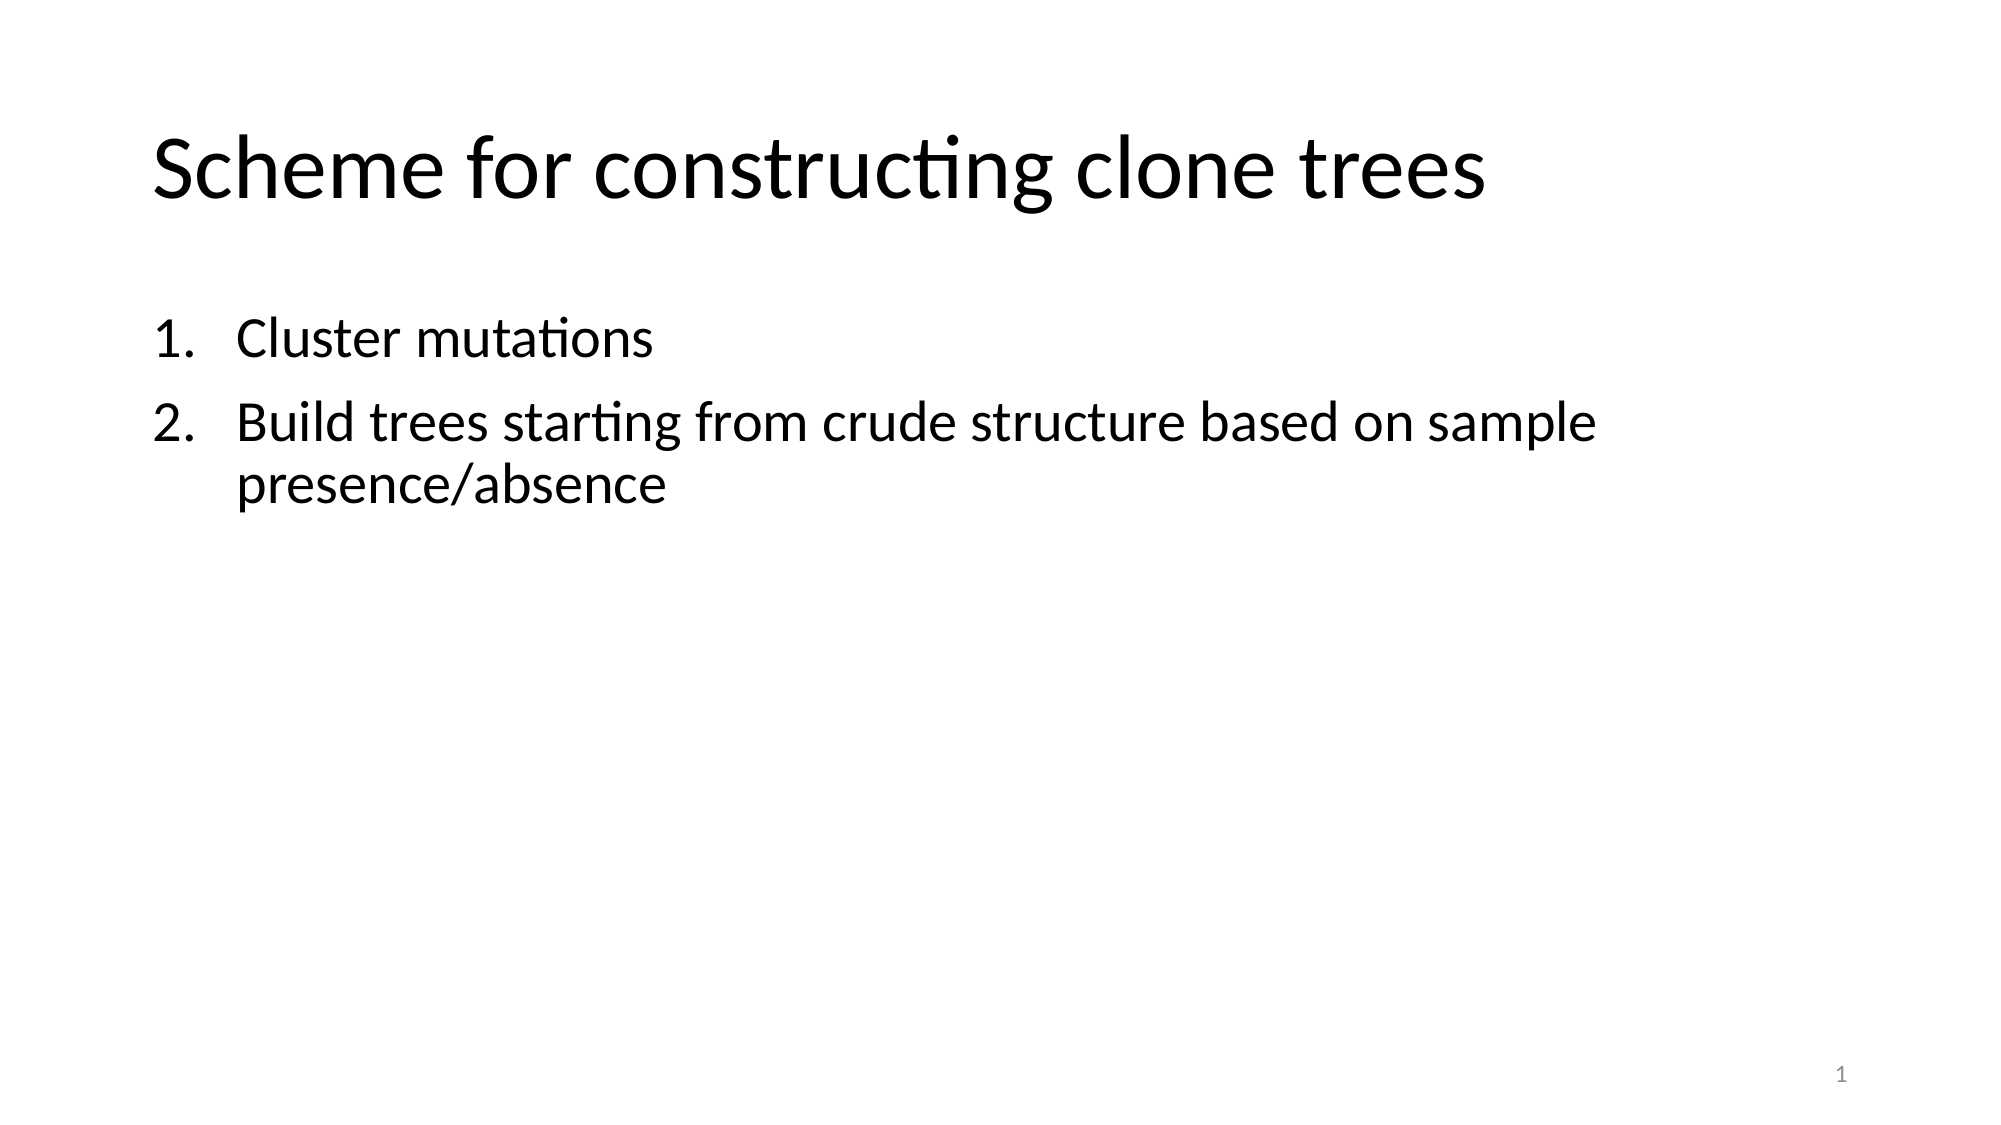

# Scheme for constructing clone trees
Cluster mutations
Build trees starting from crude structure based on sample presence/absence
1